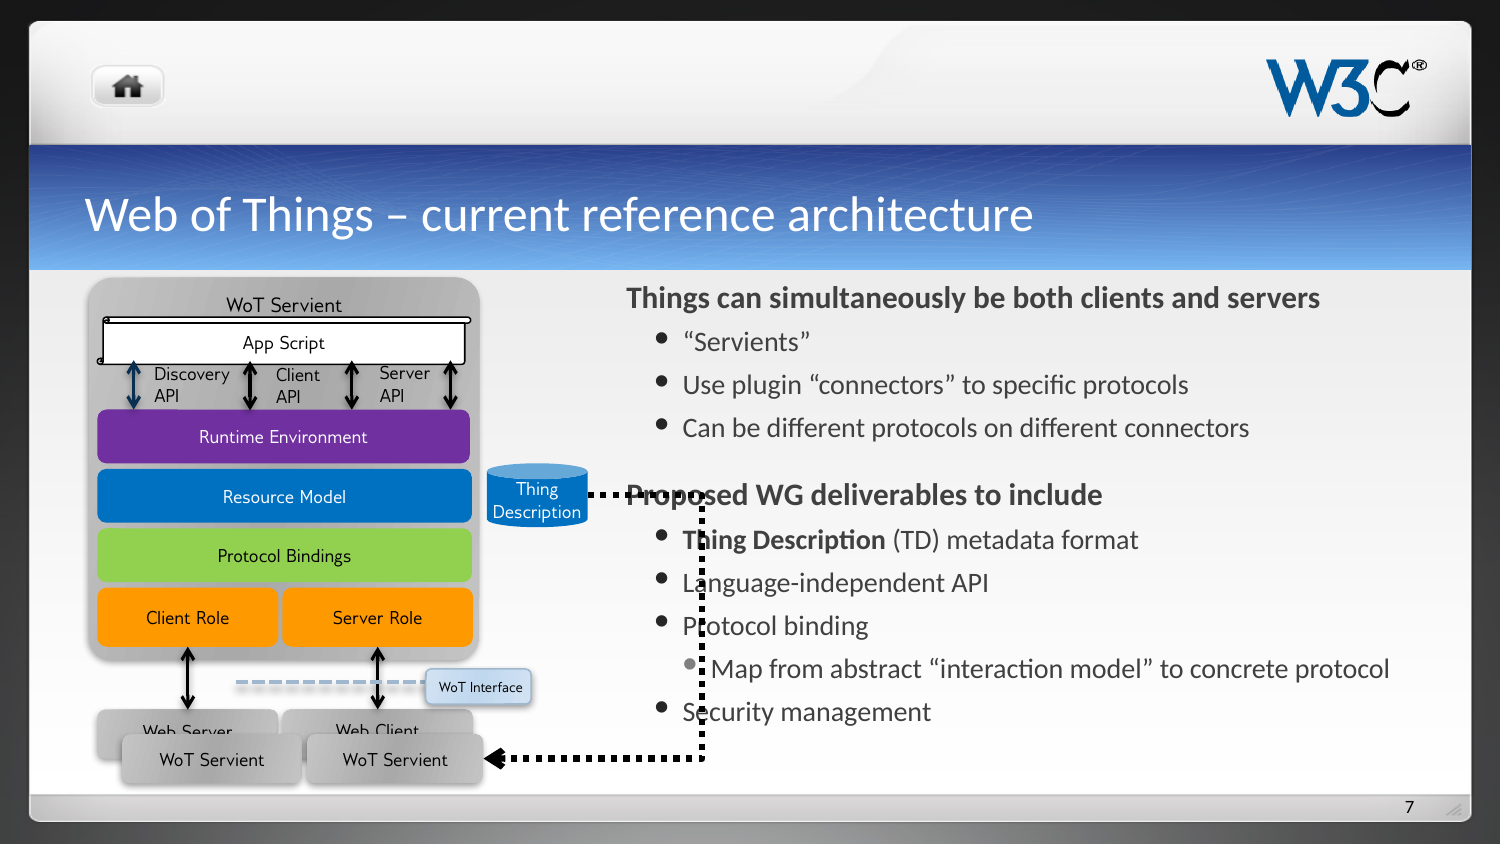

# Web of Things – current reference architecture
Things can simultaneously be both clients and servers
“Servients”
Use plugin “connectors” to specific protocols
Can be different protocols on different connectors
Proposed WG deliverables to include
Thing Description (TD) metadata format
Language-independent API
Protocol binding
Map from abstract “interaction model” to concrete protocol
Security management
WoT Servient
App Script
Server API
Discovery API
Client API
Runtime Environment
Thing
Description
Resource Model
Protocol Bindings
Client Role
Server Role
WoT Interface
Web Client
Web Server
WoT Servient
WoT Servient
7